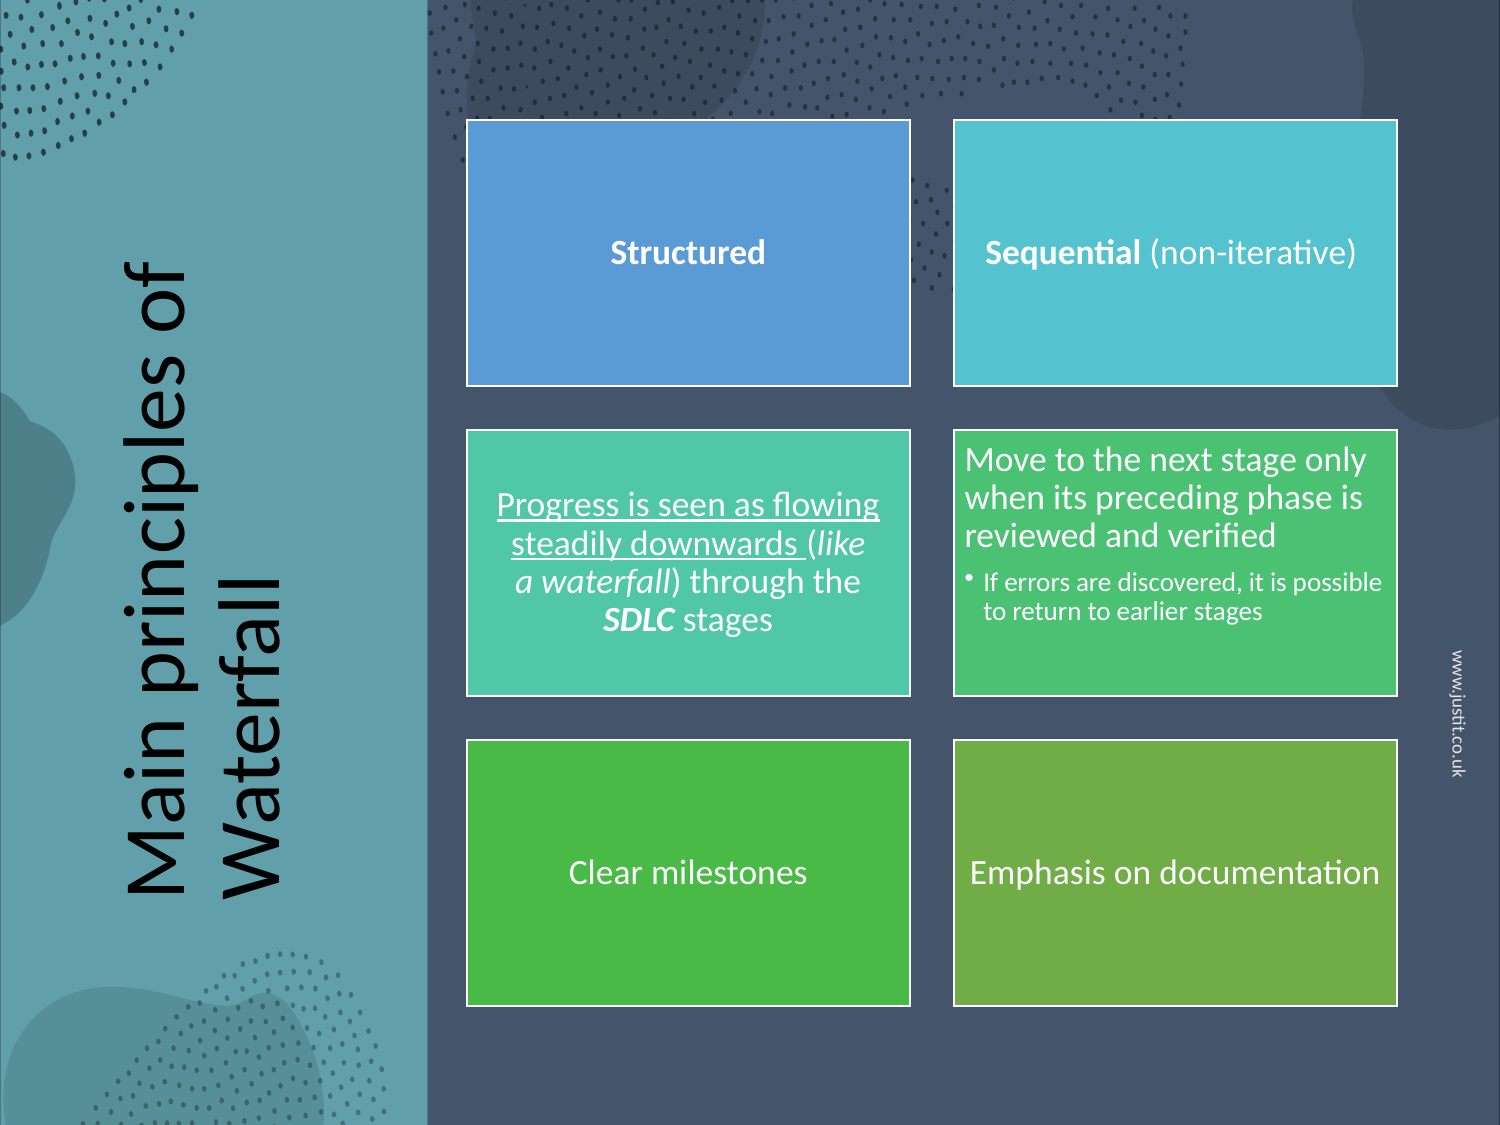

Structured
Sequential (non-iterative)
Progress is seen as flowing steadily downwards (like a waterfall) through the SDLC stages
Move to the next stage only when its preceding phase is reviewed and verified
If errors are discovered, it is possible to return to earlier stages
Clear milestones
Emphasis on documentation
# Main principles of Waterfall
www.justit.co.uk